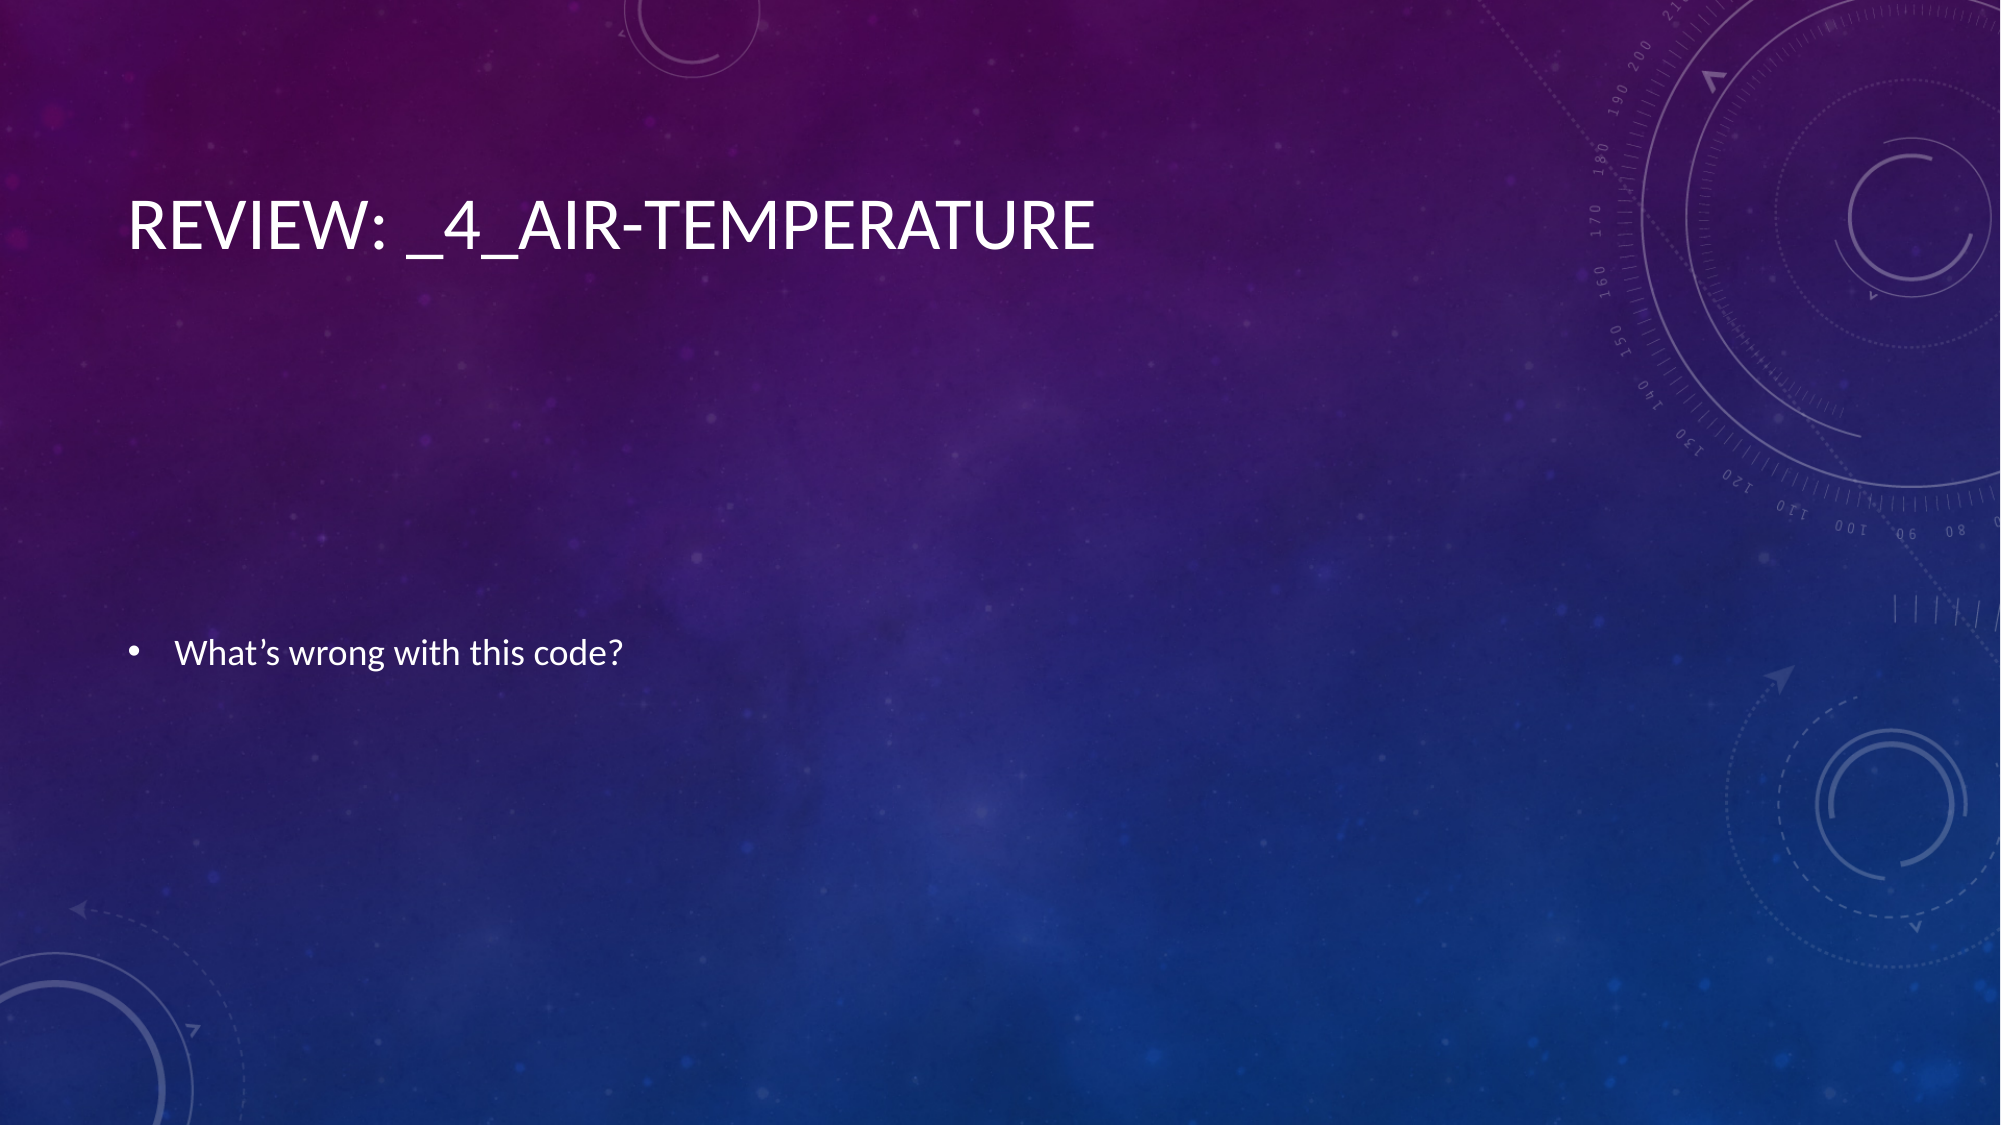

# Review: _4_air-temperature
What’s wrong with this code?